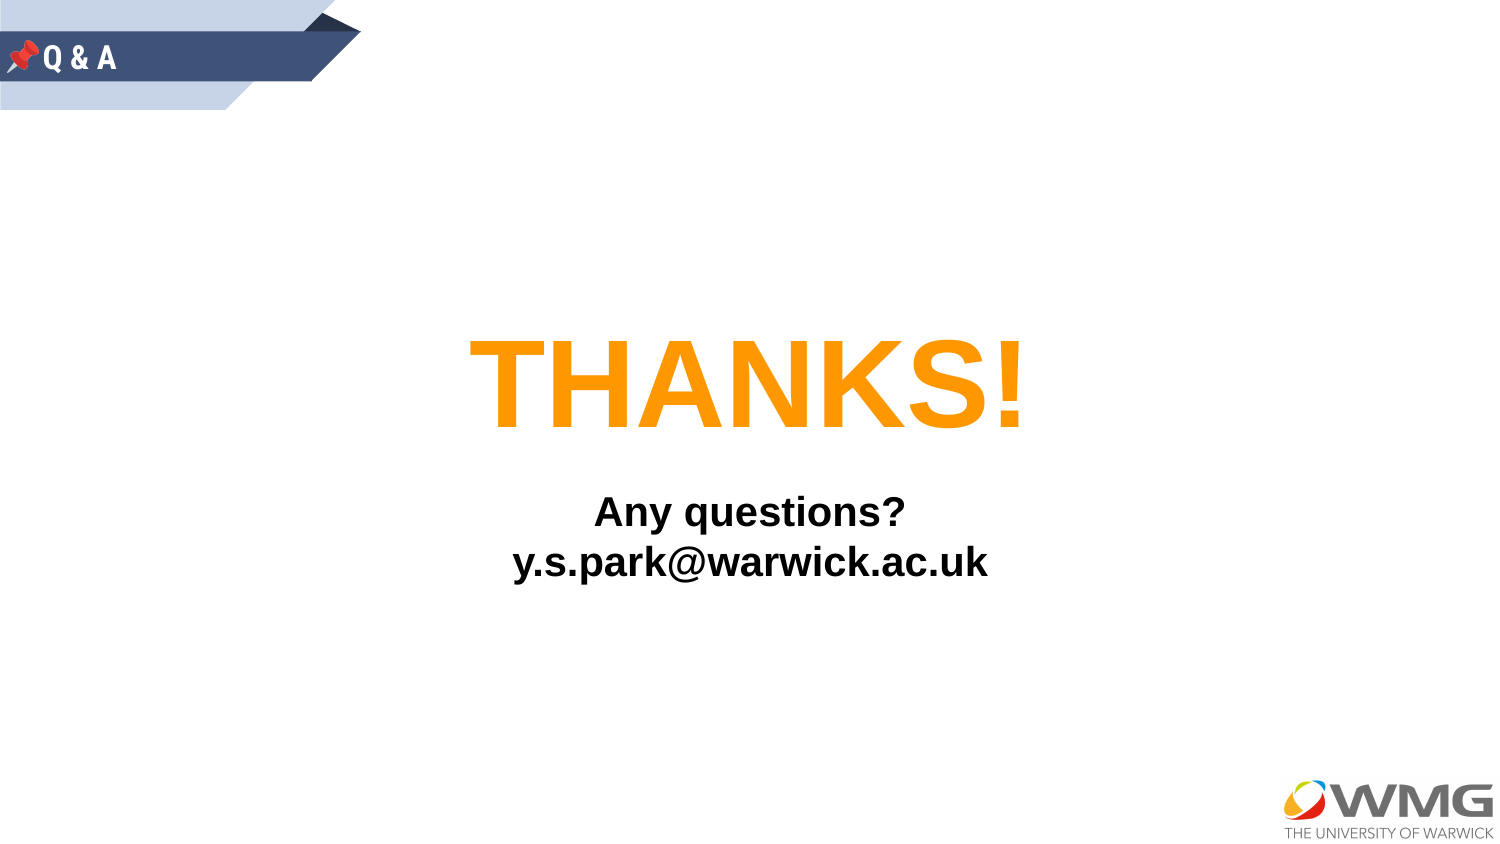

Q & A
# THANKS!
Any questions?
y.s.park@warwick.ac.uk